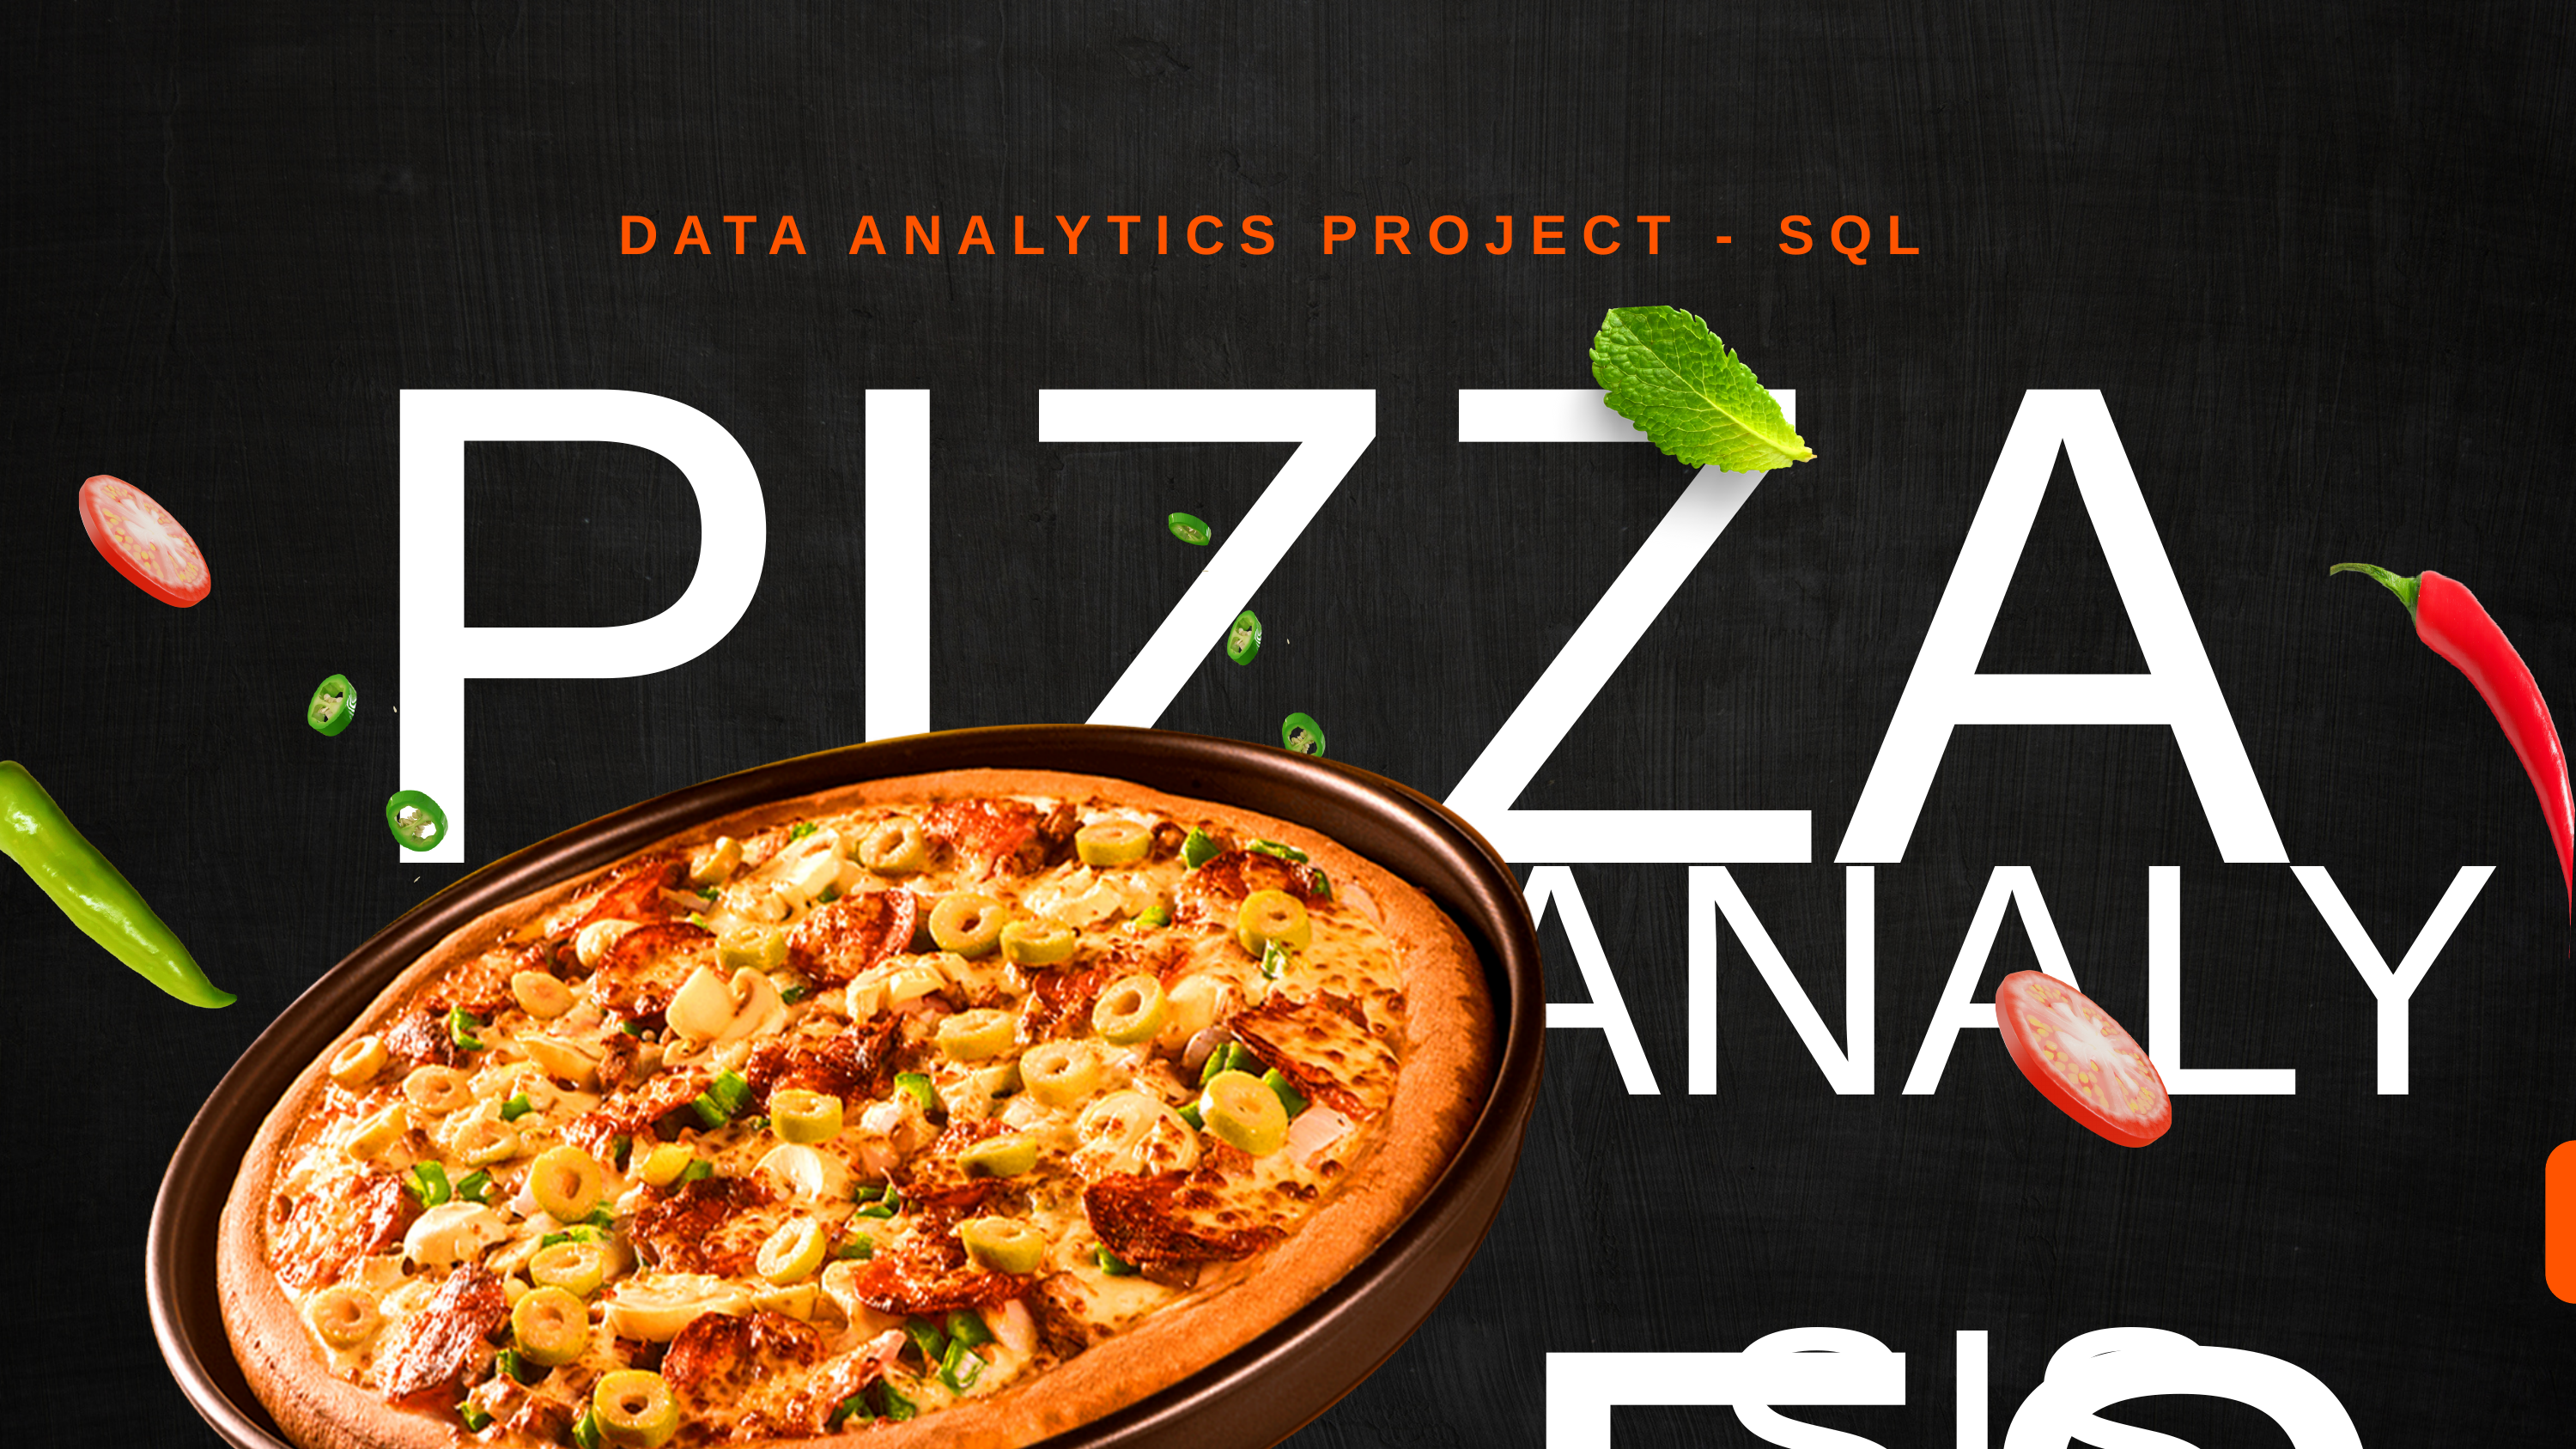

PIZZA SALES
DATA ANALYTICS PROJECT - SQL

ANALYSIS